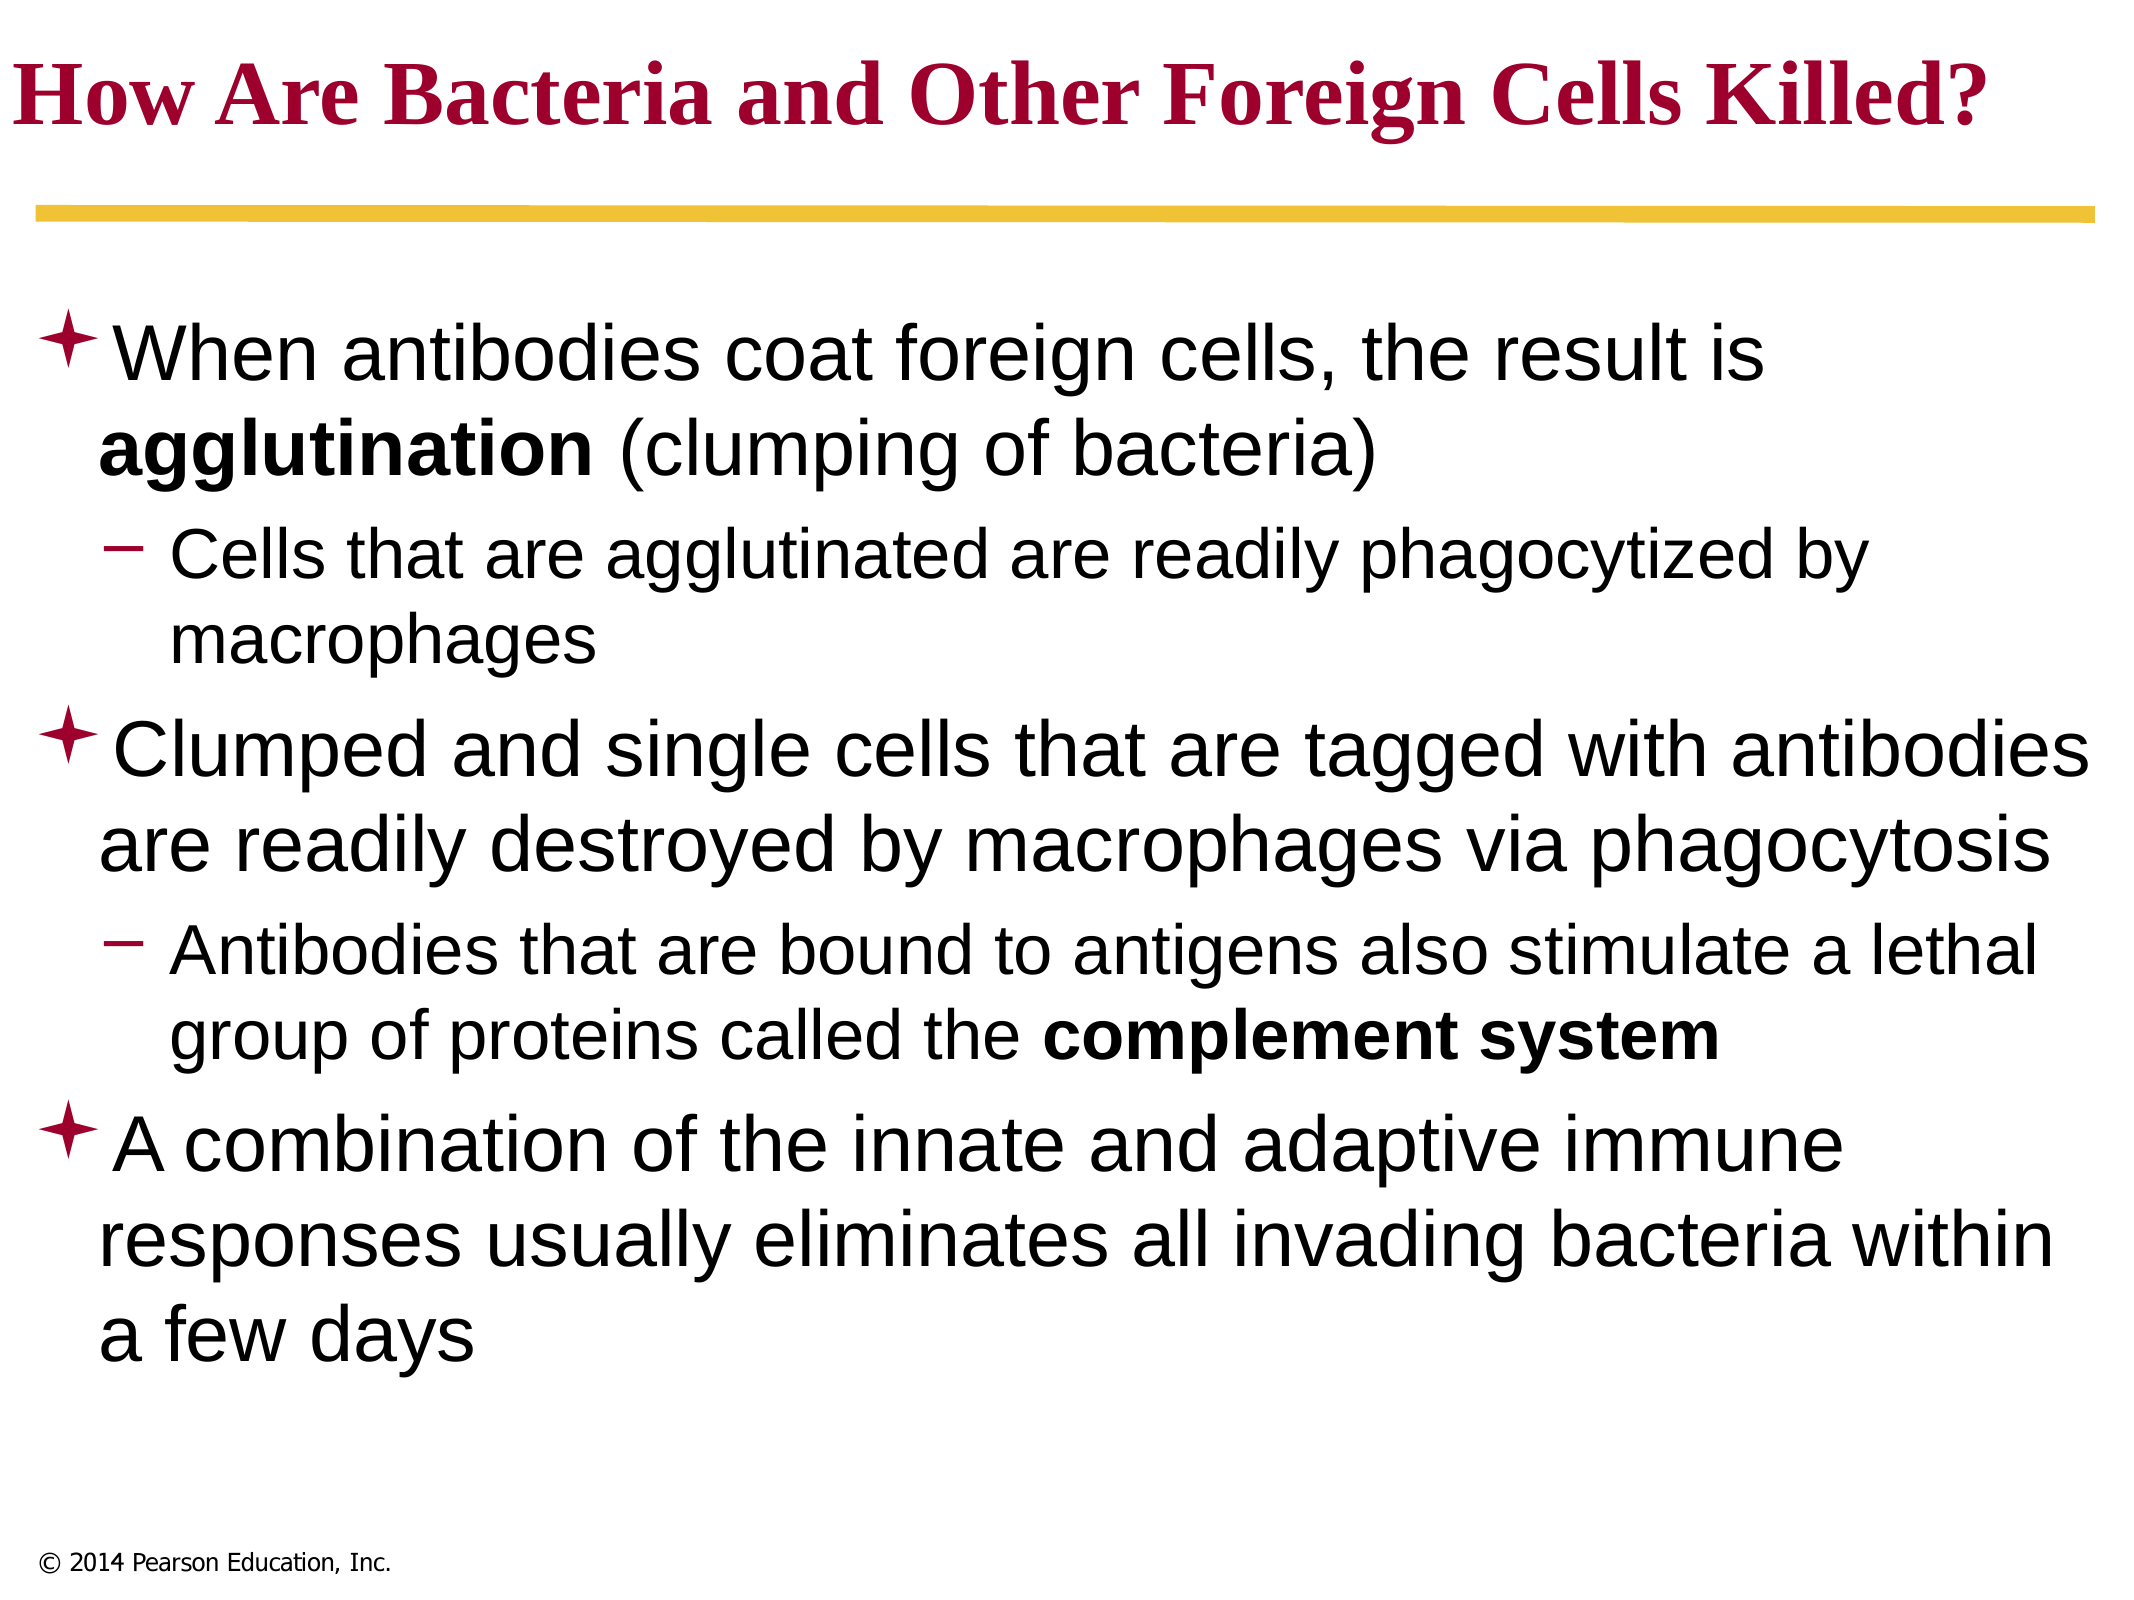

How Are Bacteria and Other Foreign Cells Killed?

When antibodies coat foreign cells, the result is agglutination (clumping of bacteria)
Cells that are agglutinated are readily phagocytized by macrophages
Clumped and single cells that are tagged with antibodies are readily destroyed by macrophages via phagocytosis
Antibodies that are bound to antigens also stimulate a lethal group of proteins called the complement system
A combination of the innate and adaptive immune responses usually eliminates all invading bacteria within a few days